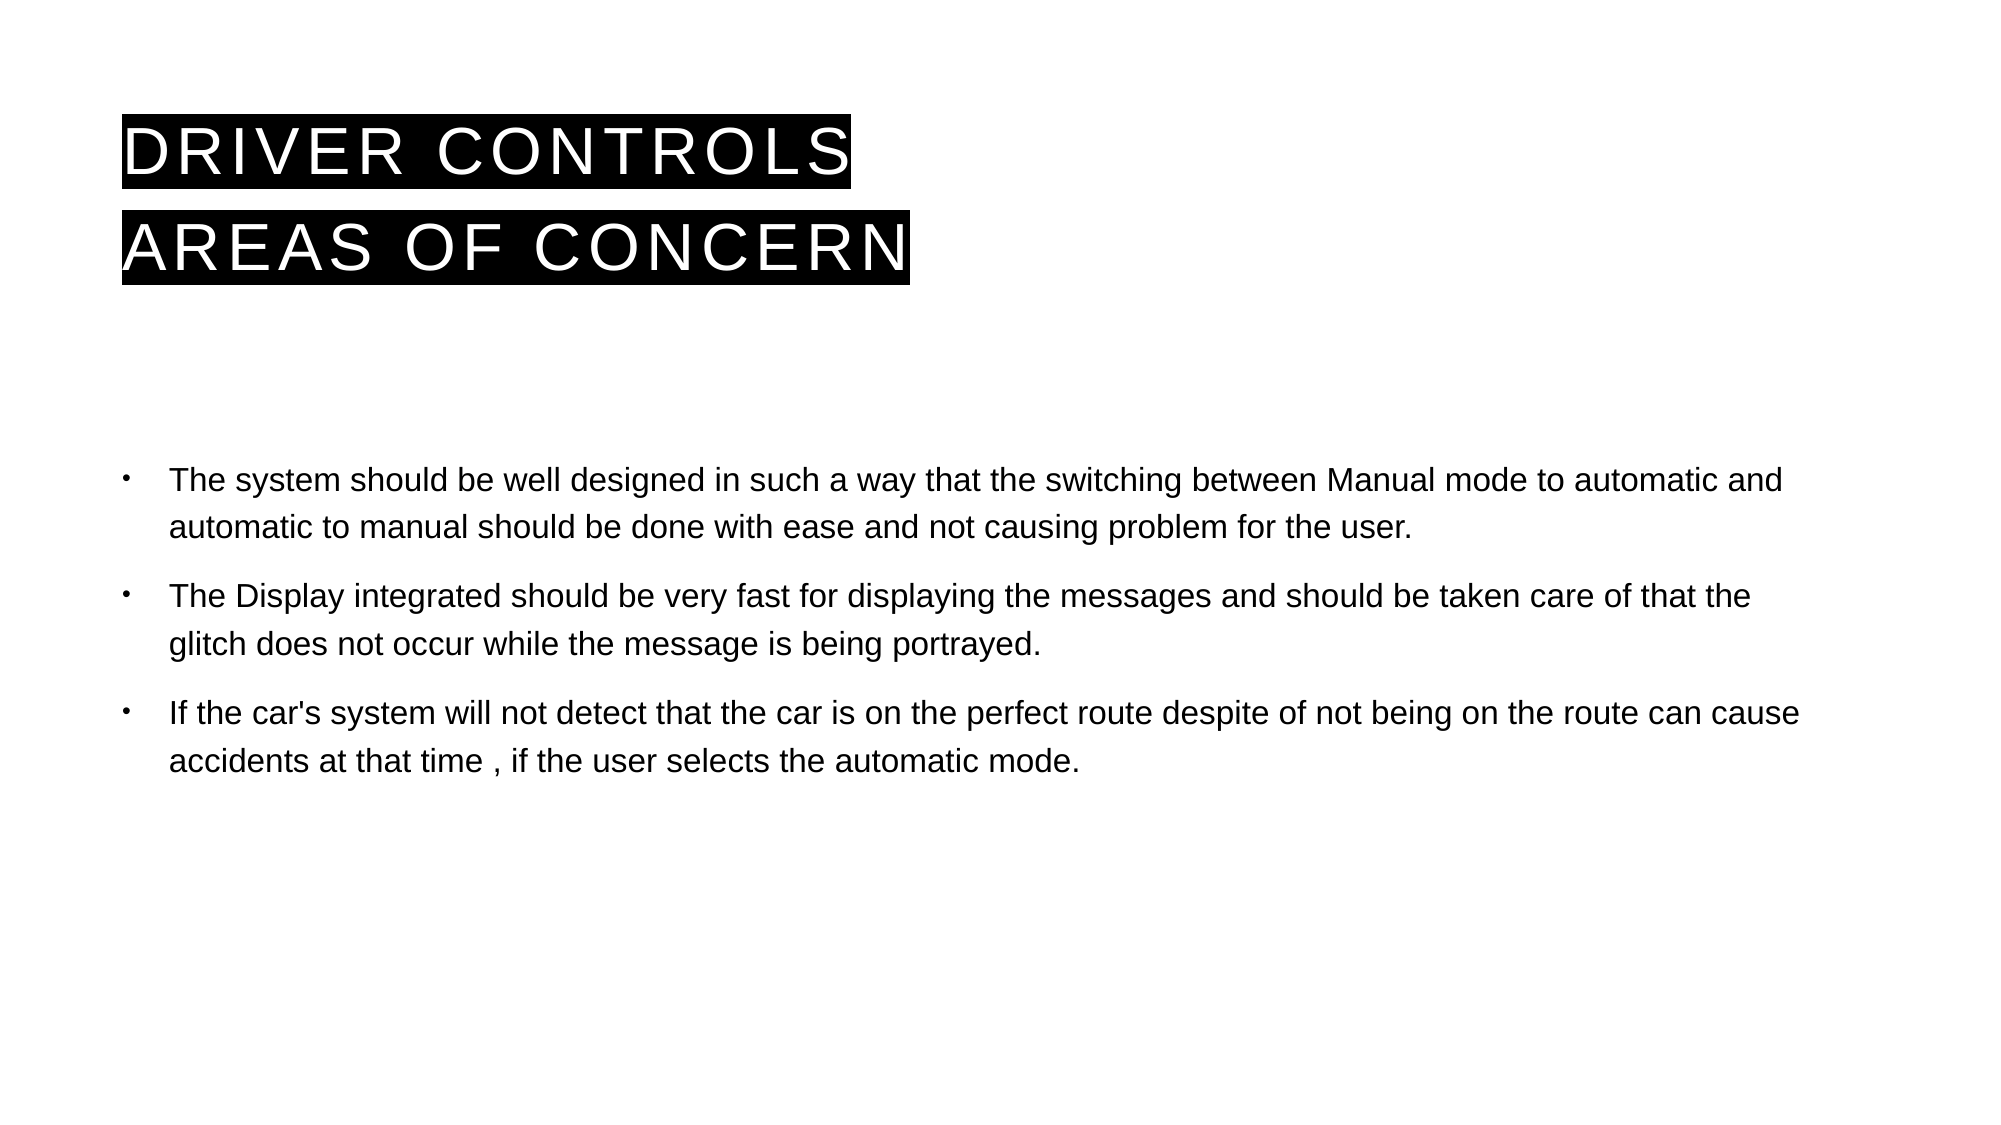

# Driver controls AREAS OF CONCERN

The system should be well designed in such a way that the switching between Manual mode to automatic and automatic to manual should be done with ease and not causing problem for the user.
The Display integrated should be very fast for displaying the messages and should be taken care of that the glitch does not occur while the message is being portrayed.
If the car's system will not detect that the car is on the perfect route despite of not being on the route can cause accidents at that time , if the user selects the automatic mode.